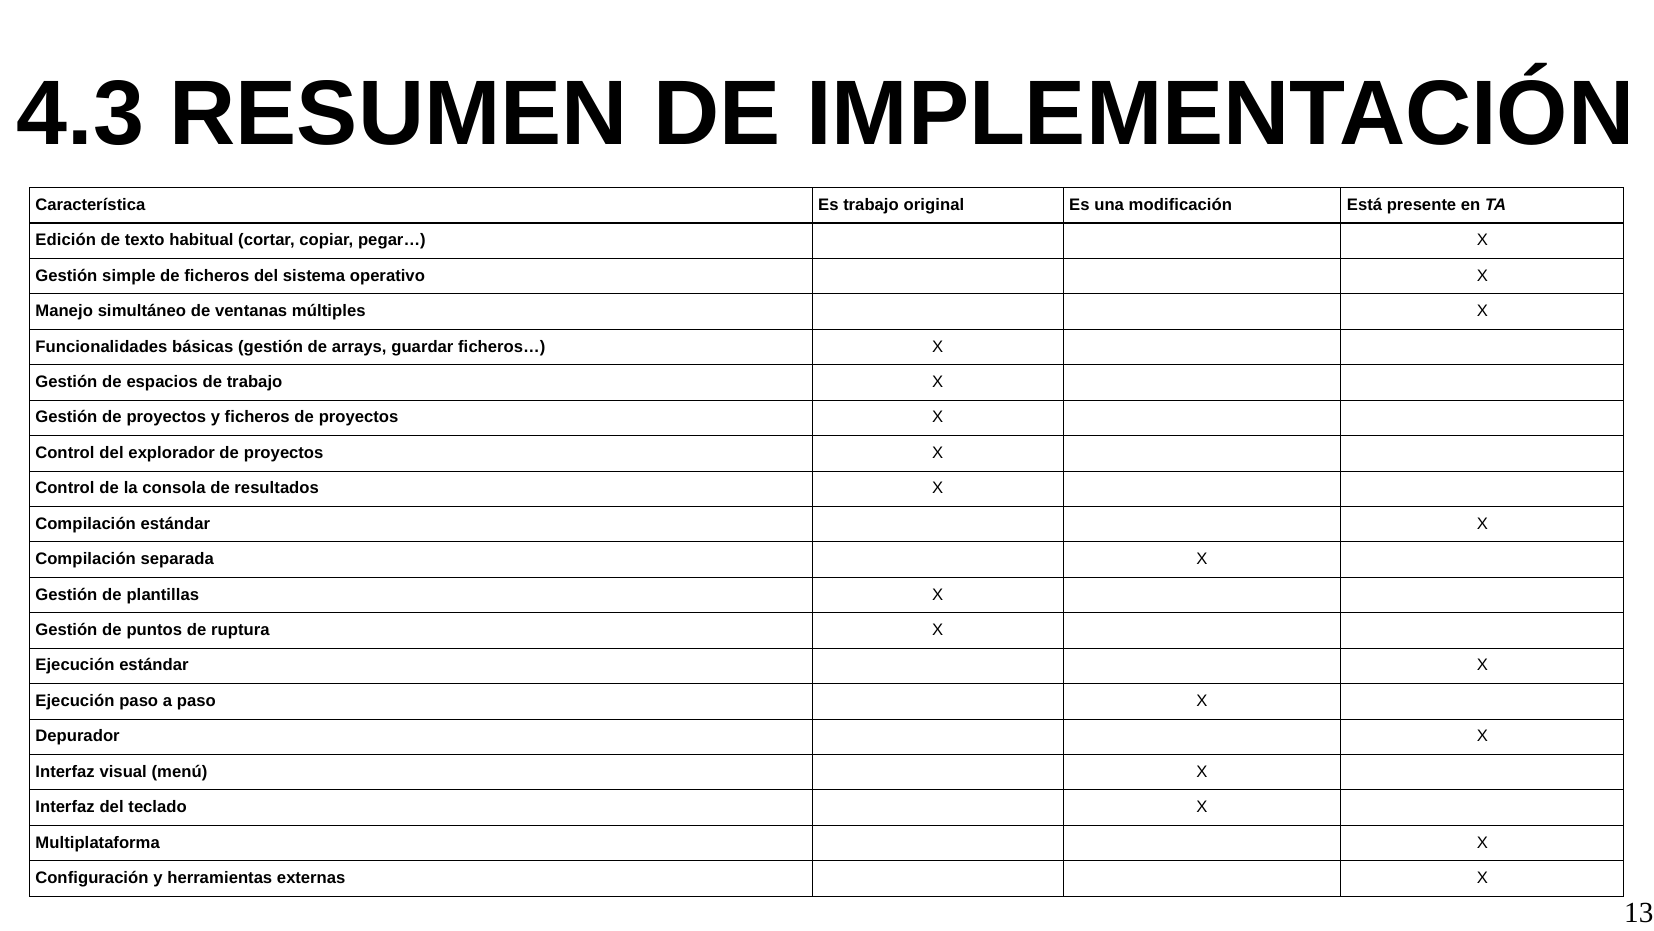

# 4.3 RESUMEN DE IMPLEMENTACIÓN
| Característica | Es trabajo original | Es una modificación | Está presente en TA |
| --- | --- | --- | --- |
| Edición de texto habitual (cortar, copiar, pegar…) |  |  | X |
| Gestión simple de ficheros del sistema operativo |  |  | X |
| Manejo simultáneo de ventanas múltiples |  |  | X |
| Funcionalidades básicas (gestión de arrays, guardar ficheros…) | X |  |  |
| Gestión de espacios de trabajo | X |  |  |
| Gestión de proyectos y ficheros de proyectos | X |  |  |
| Control del explorador de proyectos | X |  |  |
| Control de la consola de resultados | X |  |  |
| Compilación estándar |  |  | X |
| Compilación separada |  | X |  |
| Gestión de plantillas | X |  |  |
| Gestión de puntos de ruptura | X |  |  |
| Ejecución estándar |  |  | X |
| Ejecución paso a paso |  | X |  |
| Depurador |  |  | X |
| Interfaz visual (menú) |  | X |  |
| Interfaz del teclado |  | X |  |
| Multiplataforma |  |  | X |
| Configuración y herramientas externas |  |  | X |
13